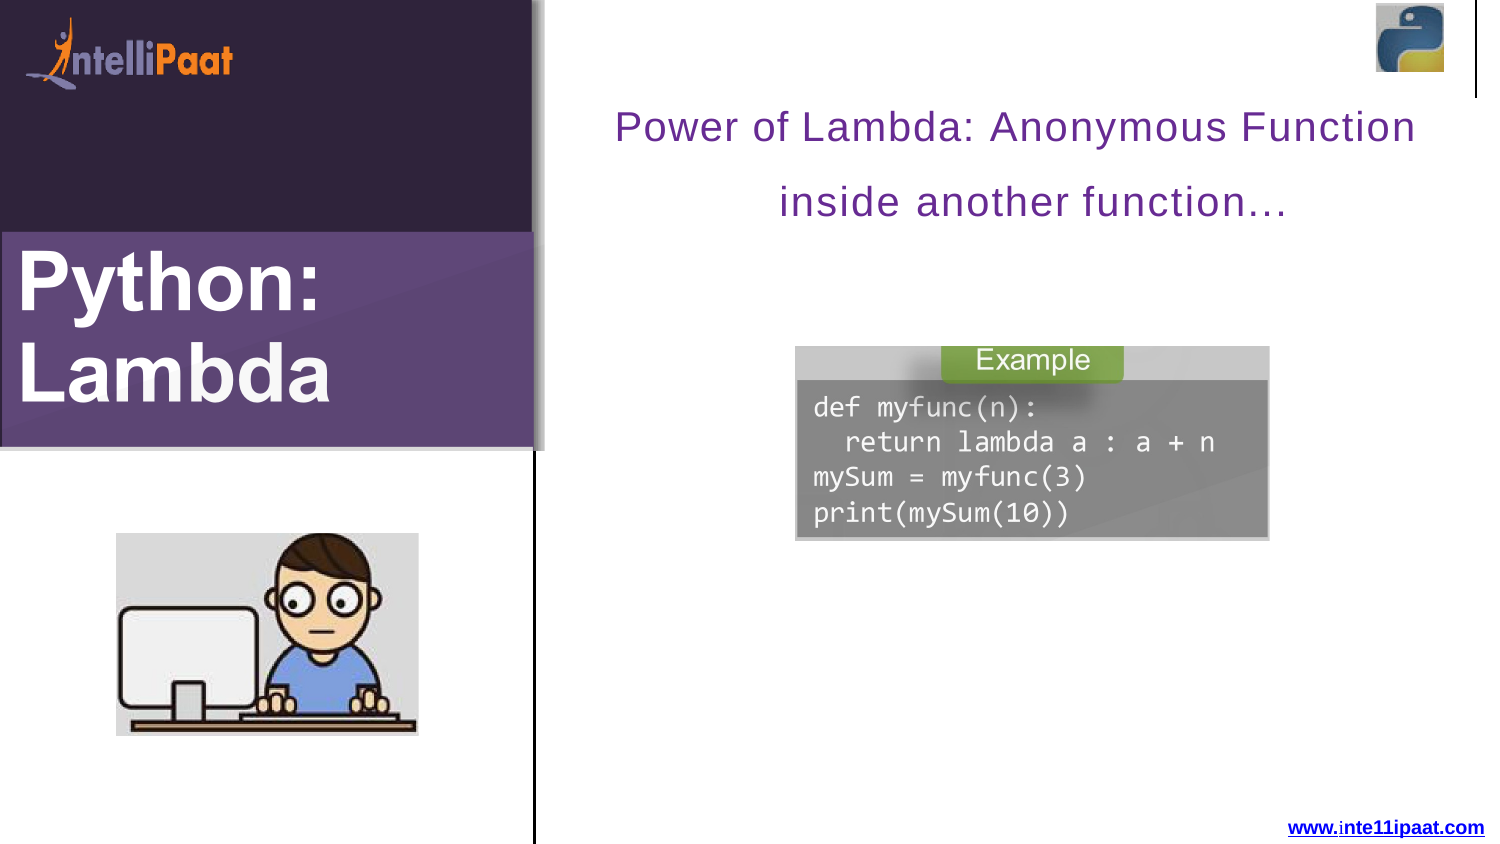

# Power of Lambda: Anonymous Function  inside another function...

www.inte11ipaat.com